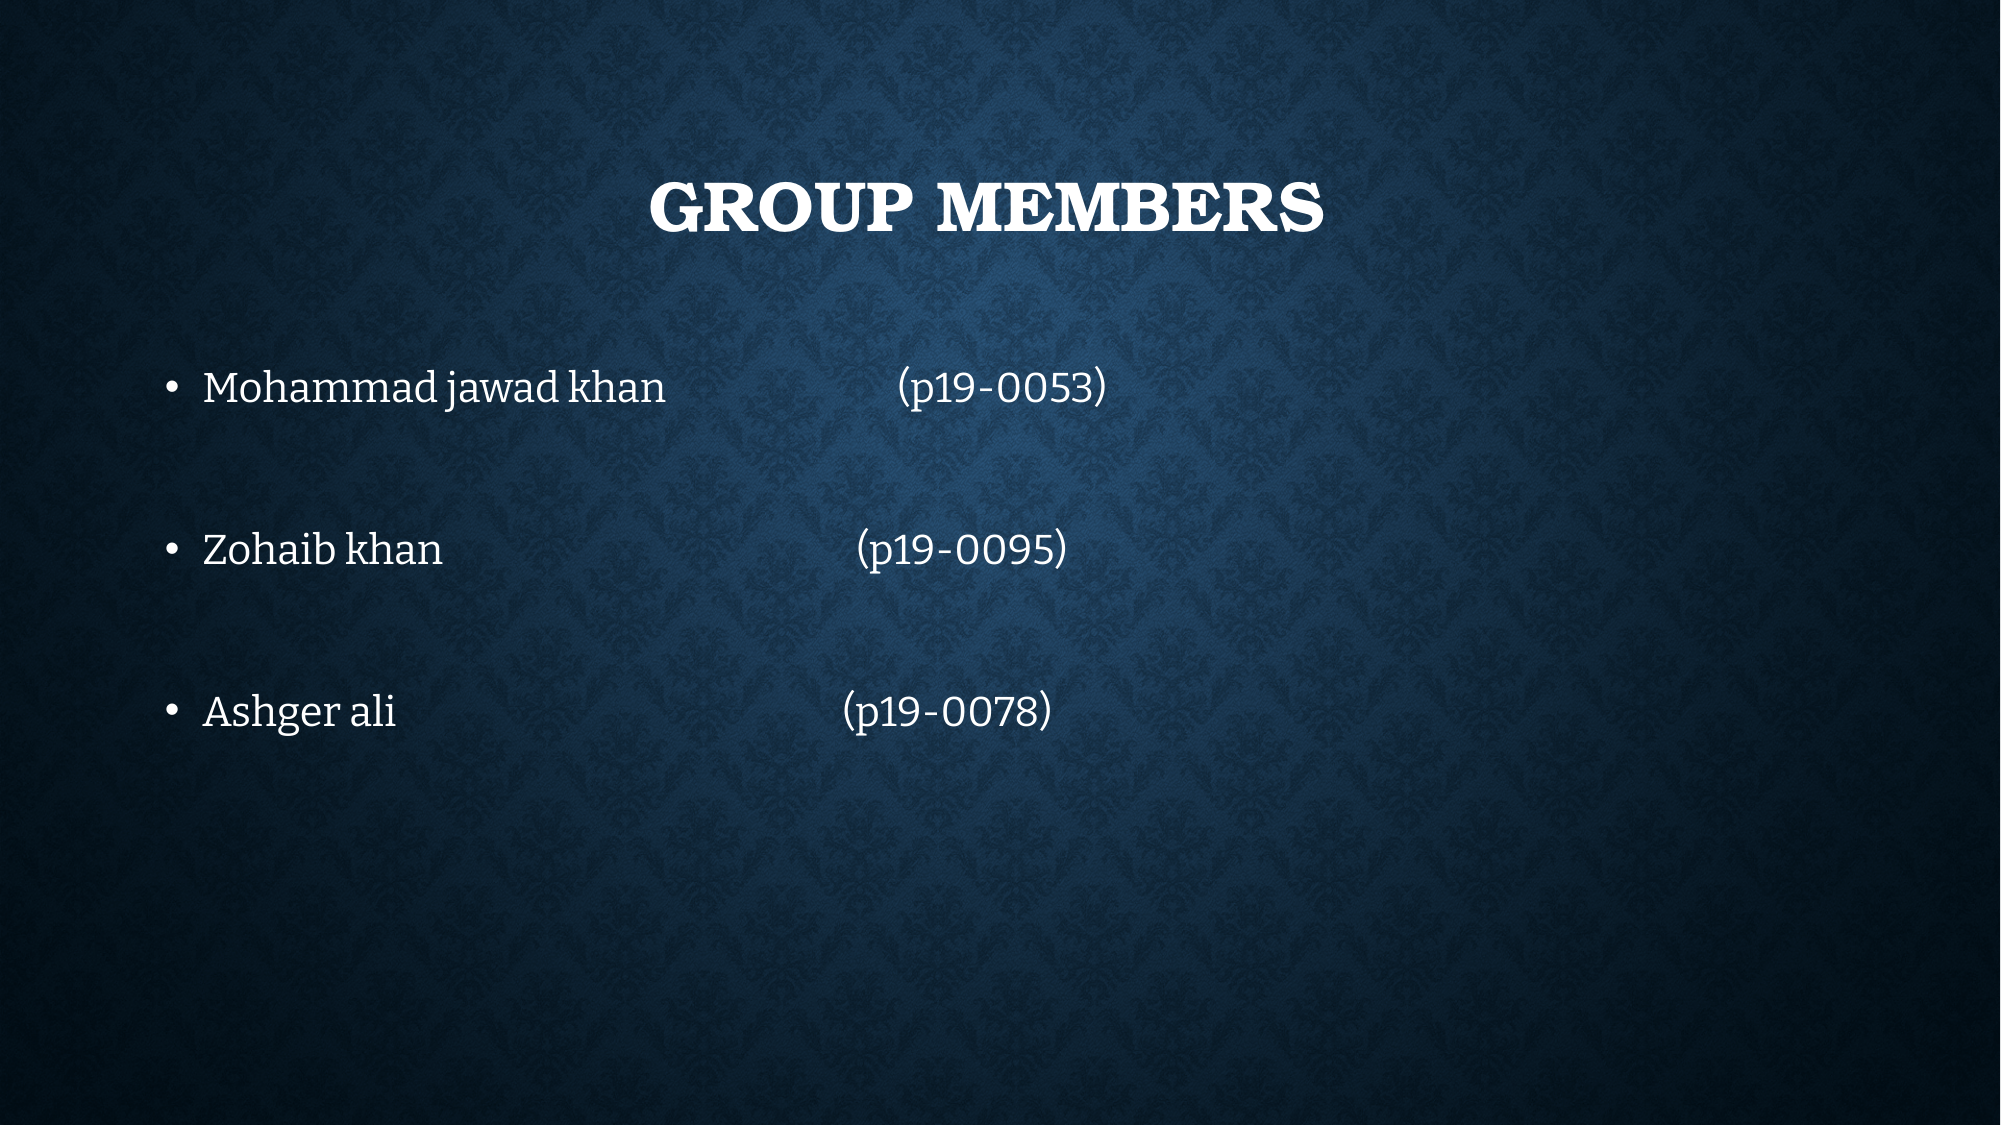

# gRoup members
Mohammad jawad khan                            (p19-0053)

Zohaib khan                                                  (p19-0095)

Ashger ali                                                      (p19-0078)